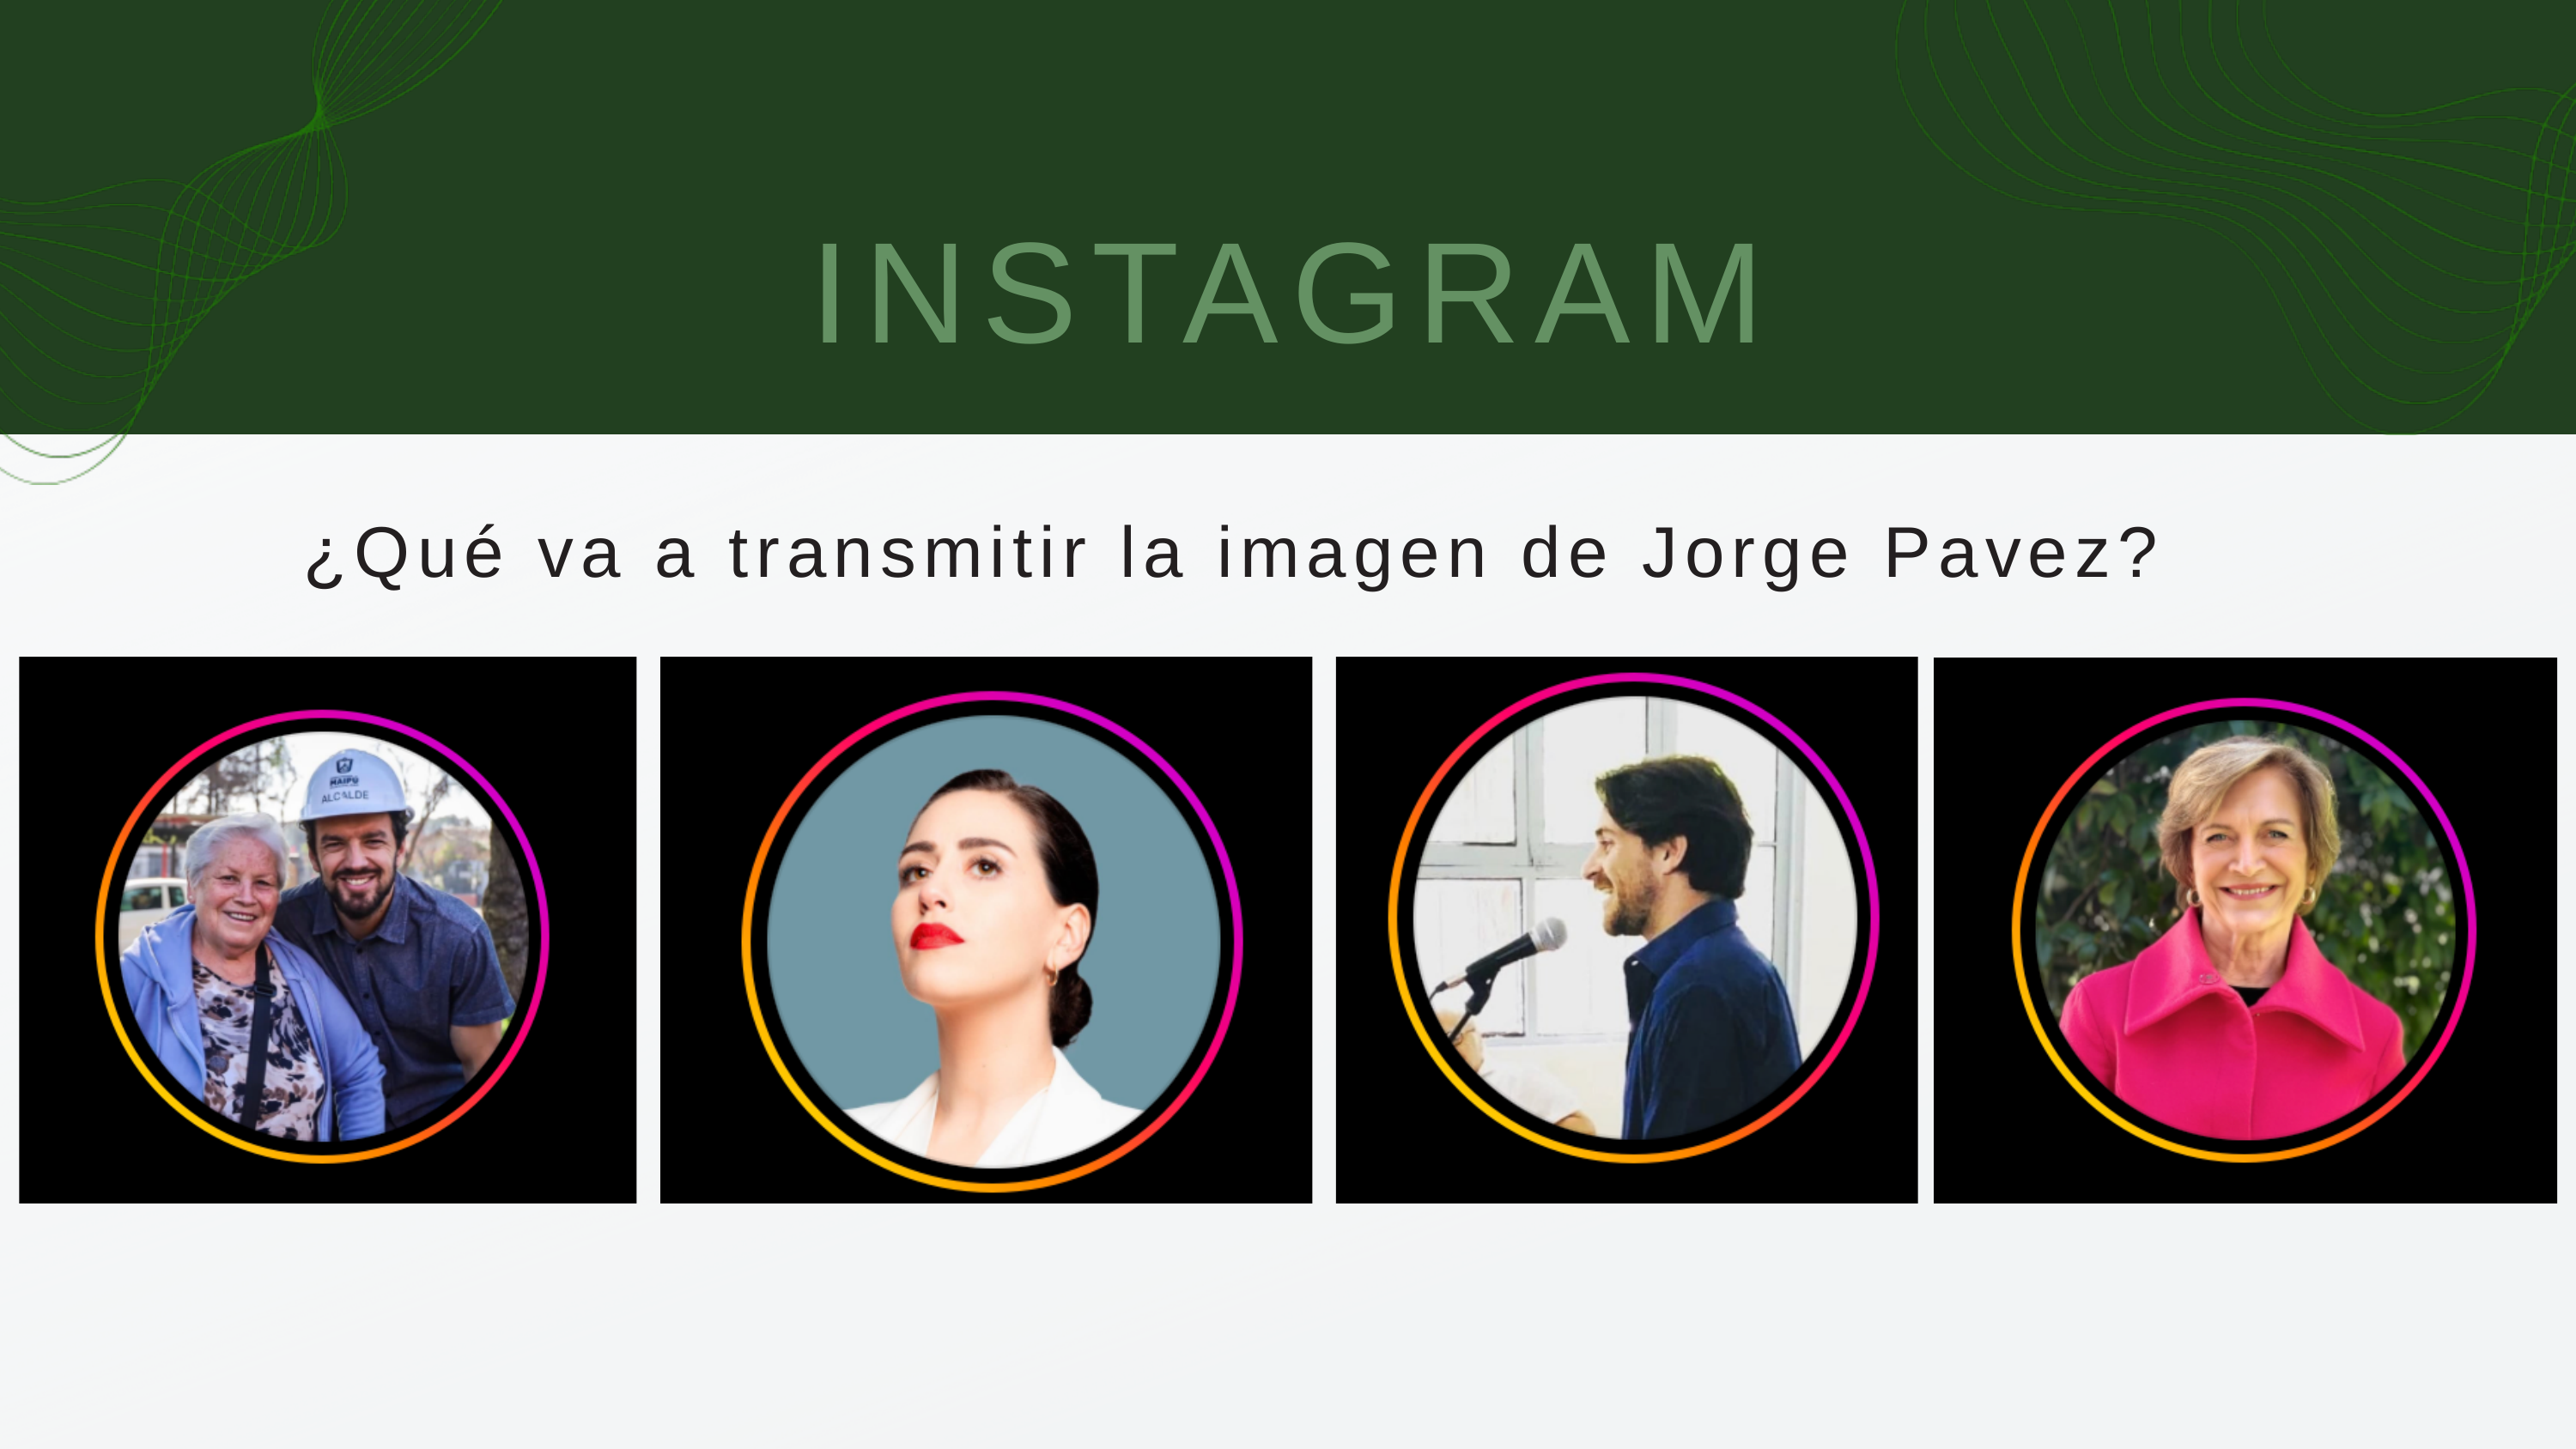

INSTAGRAM
¿Qué va a transmitir la imagen de Jorge Pavez?